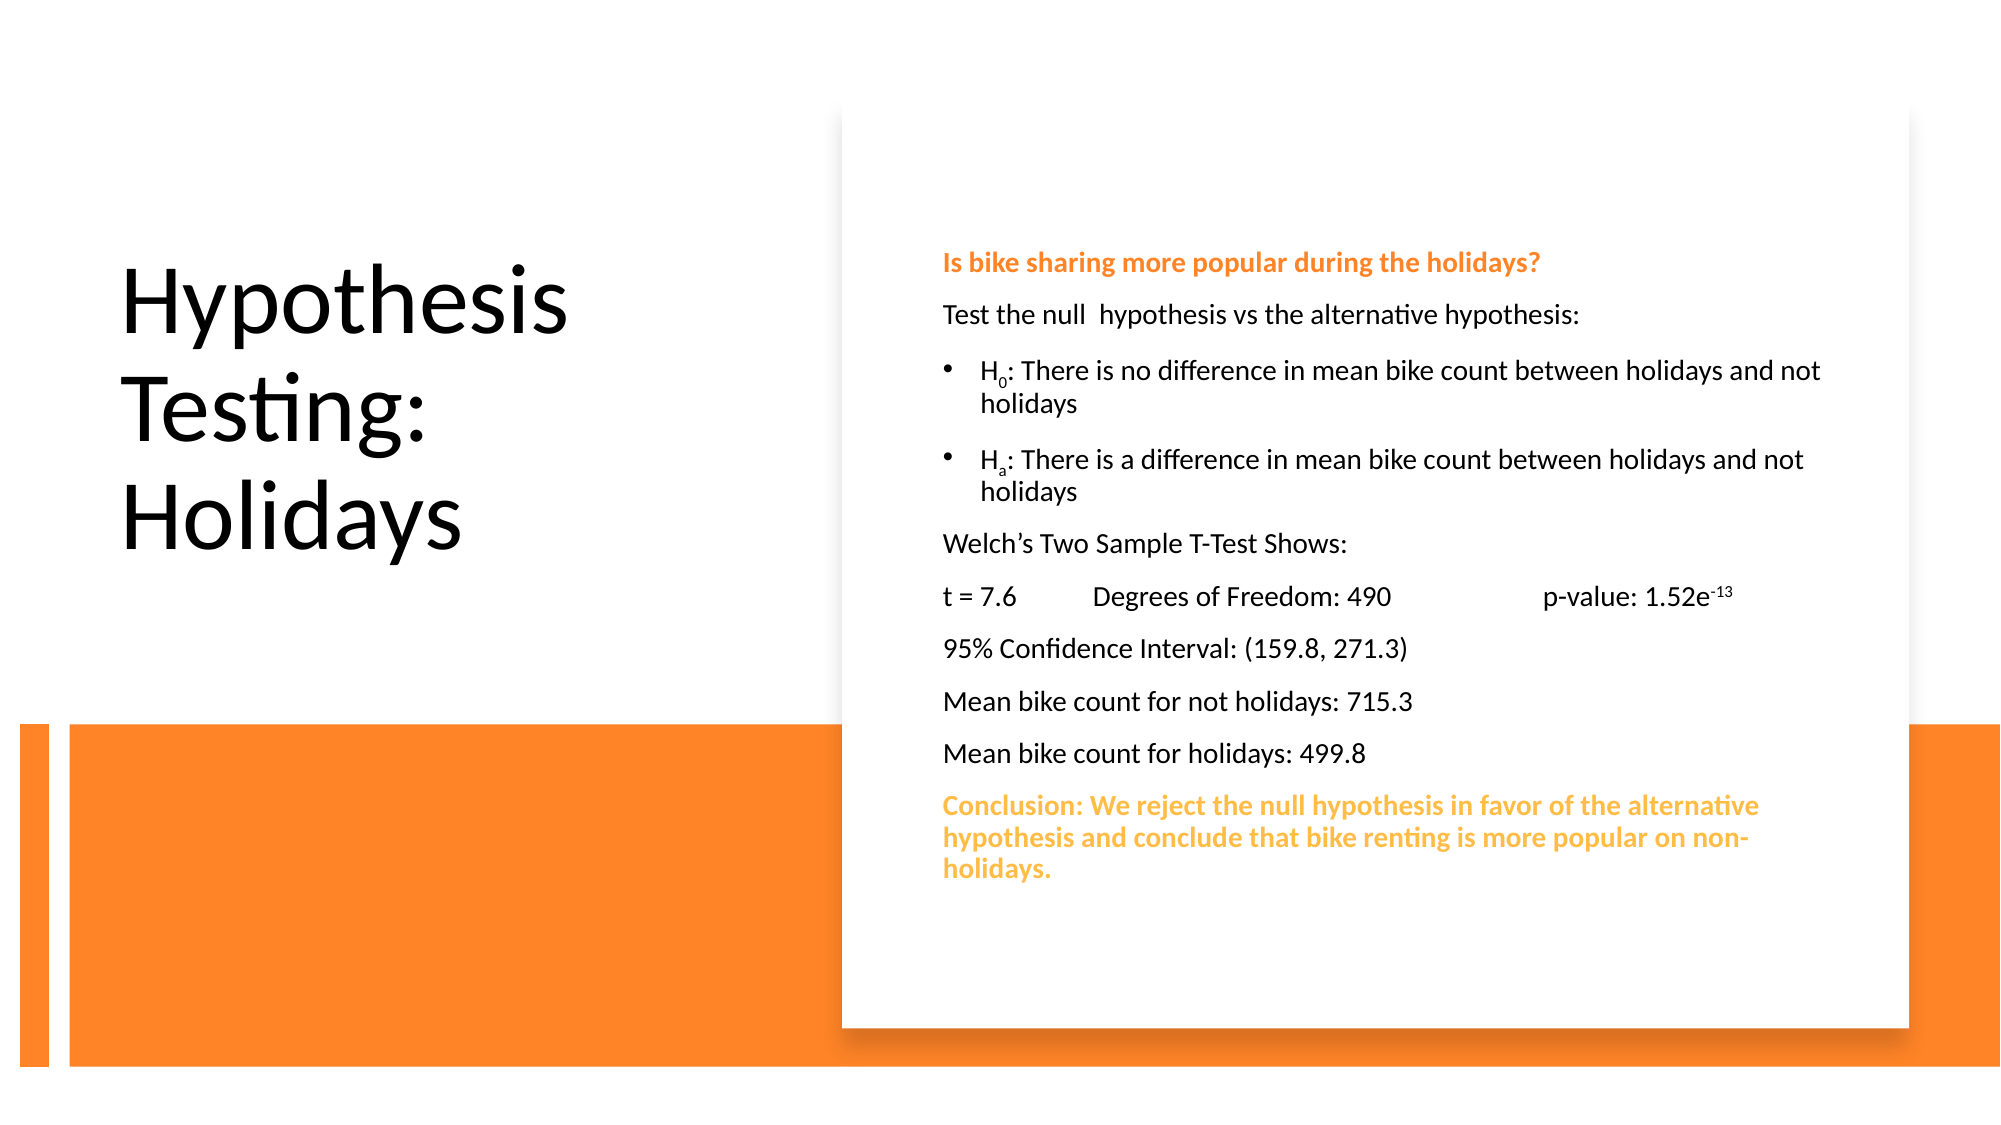

Is bike sharing more popular during the holidays?
Test the null  hypothesis vs the alternative hypothesis:
H0: There is no difference in mean bike count between holidays and not holidays
Ha: There is a difference in mean bike count between holidays and not holidays
Welch’s Two Sample T-Test Shows:
t = 7.6 	Degrees of Freedom: 490 	p-value: 1.52e-13
95% Confidence Interval: (159.8, 271.3)
Mean bike count for not holidays: 715.3
Mean bike count for holidays: 499.8
Conclusion: We reject the null hypothesis in favor of the alternative hypothesis and conclude that bike renting is more popular on non-holidays.
# Hypothesis Testing: Holidays